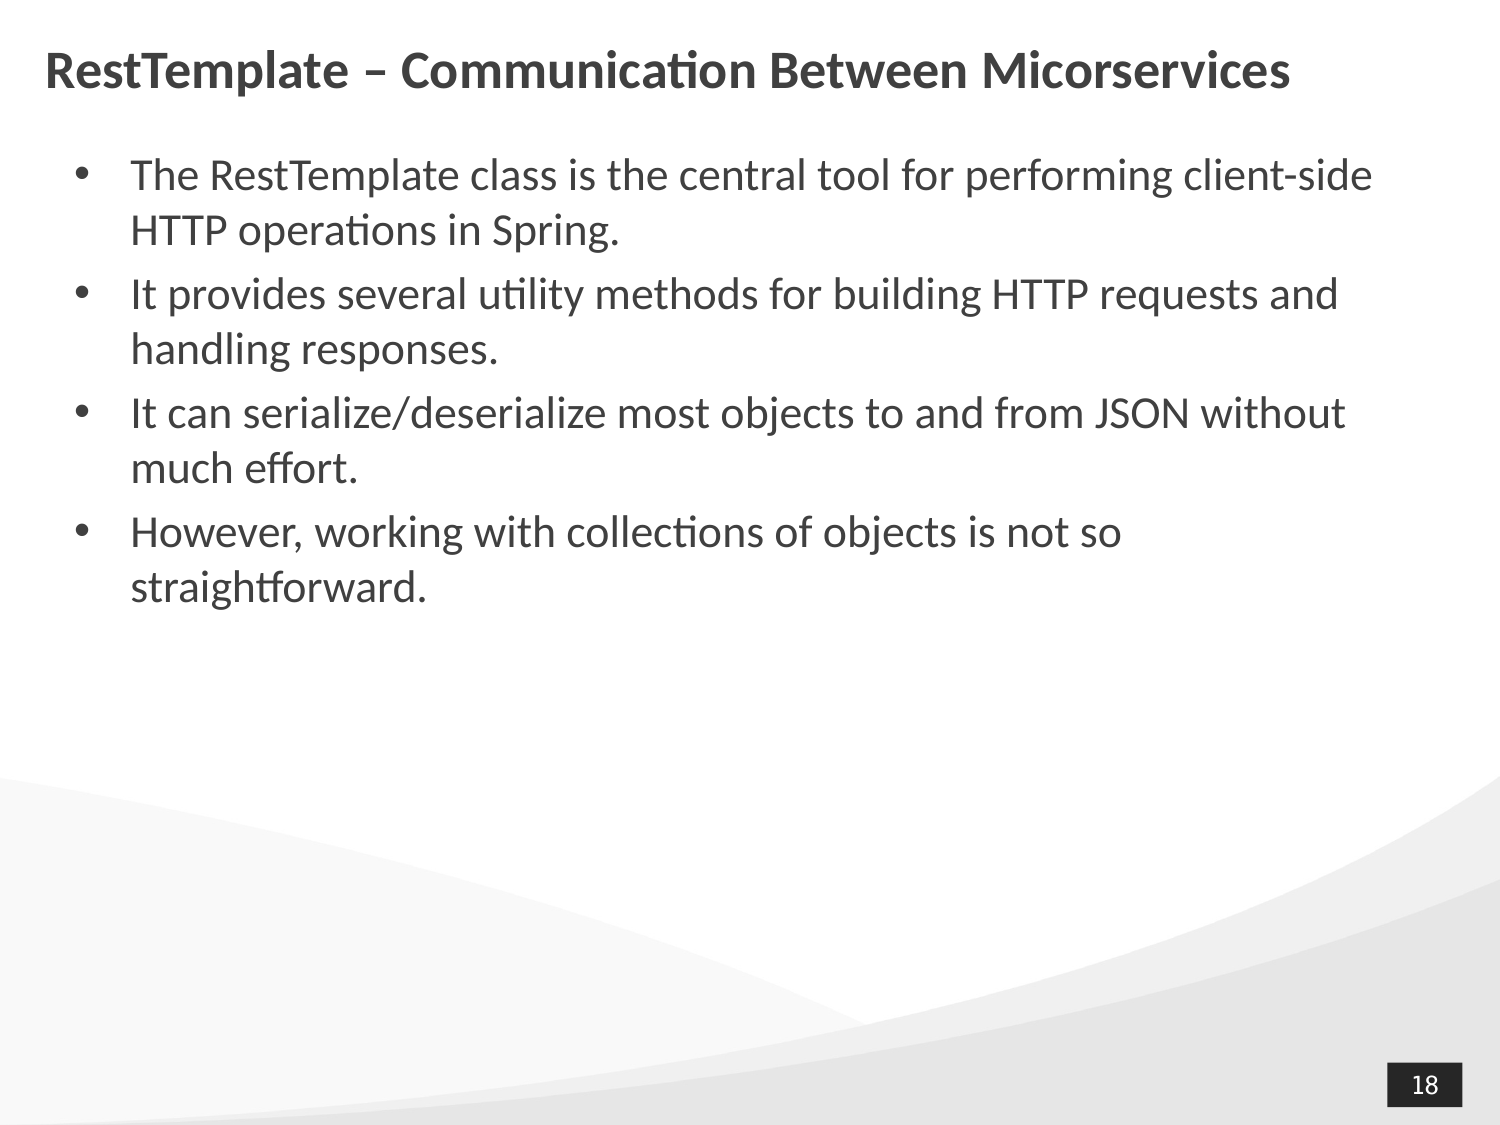

# RestTemplate – Communication Between Micorservices
The RestTemplate class is the central tool for performing client-side HTTP operations in Spring.
It provides several utility methods for building HTTP requests and handling responses.
It can serialize/deserialize most objects to and from JSON without much effort.
However, working with collections of objects is not so straightforward.